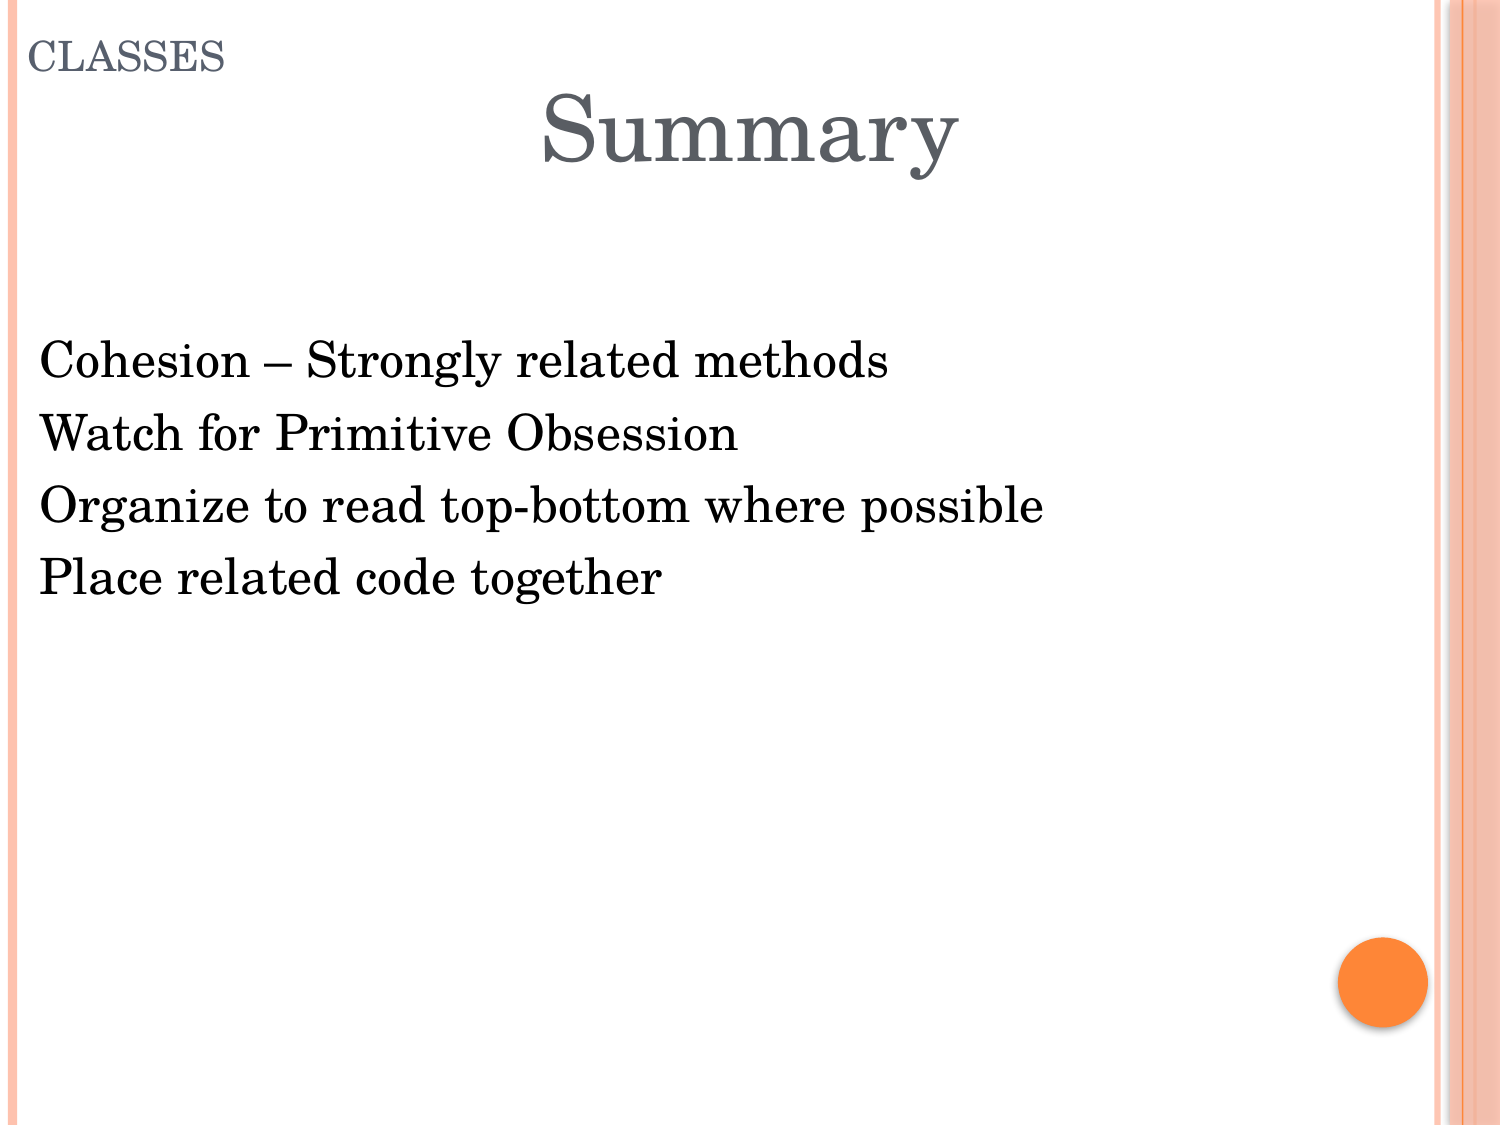

# Classes
Summary

Cohesion – Strongly related methods
Watch for Primitive Obsession
Organize to read top-bottom where possible
Place related code together